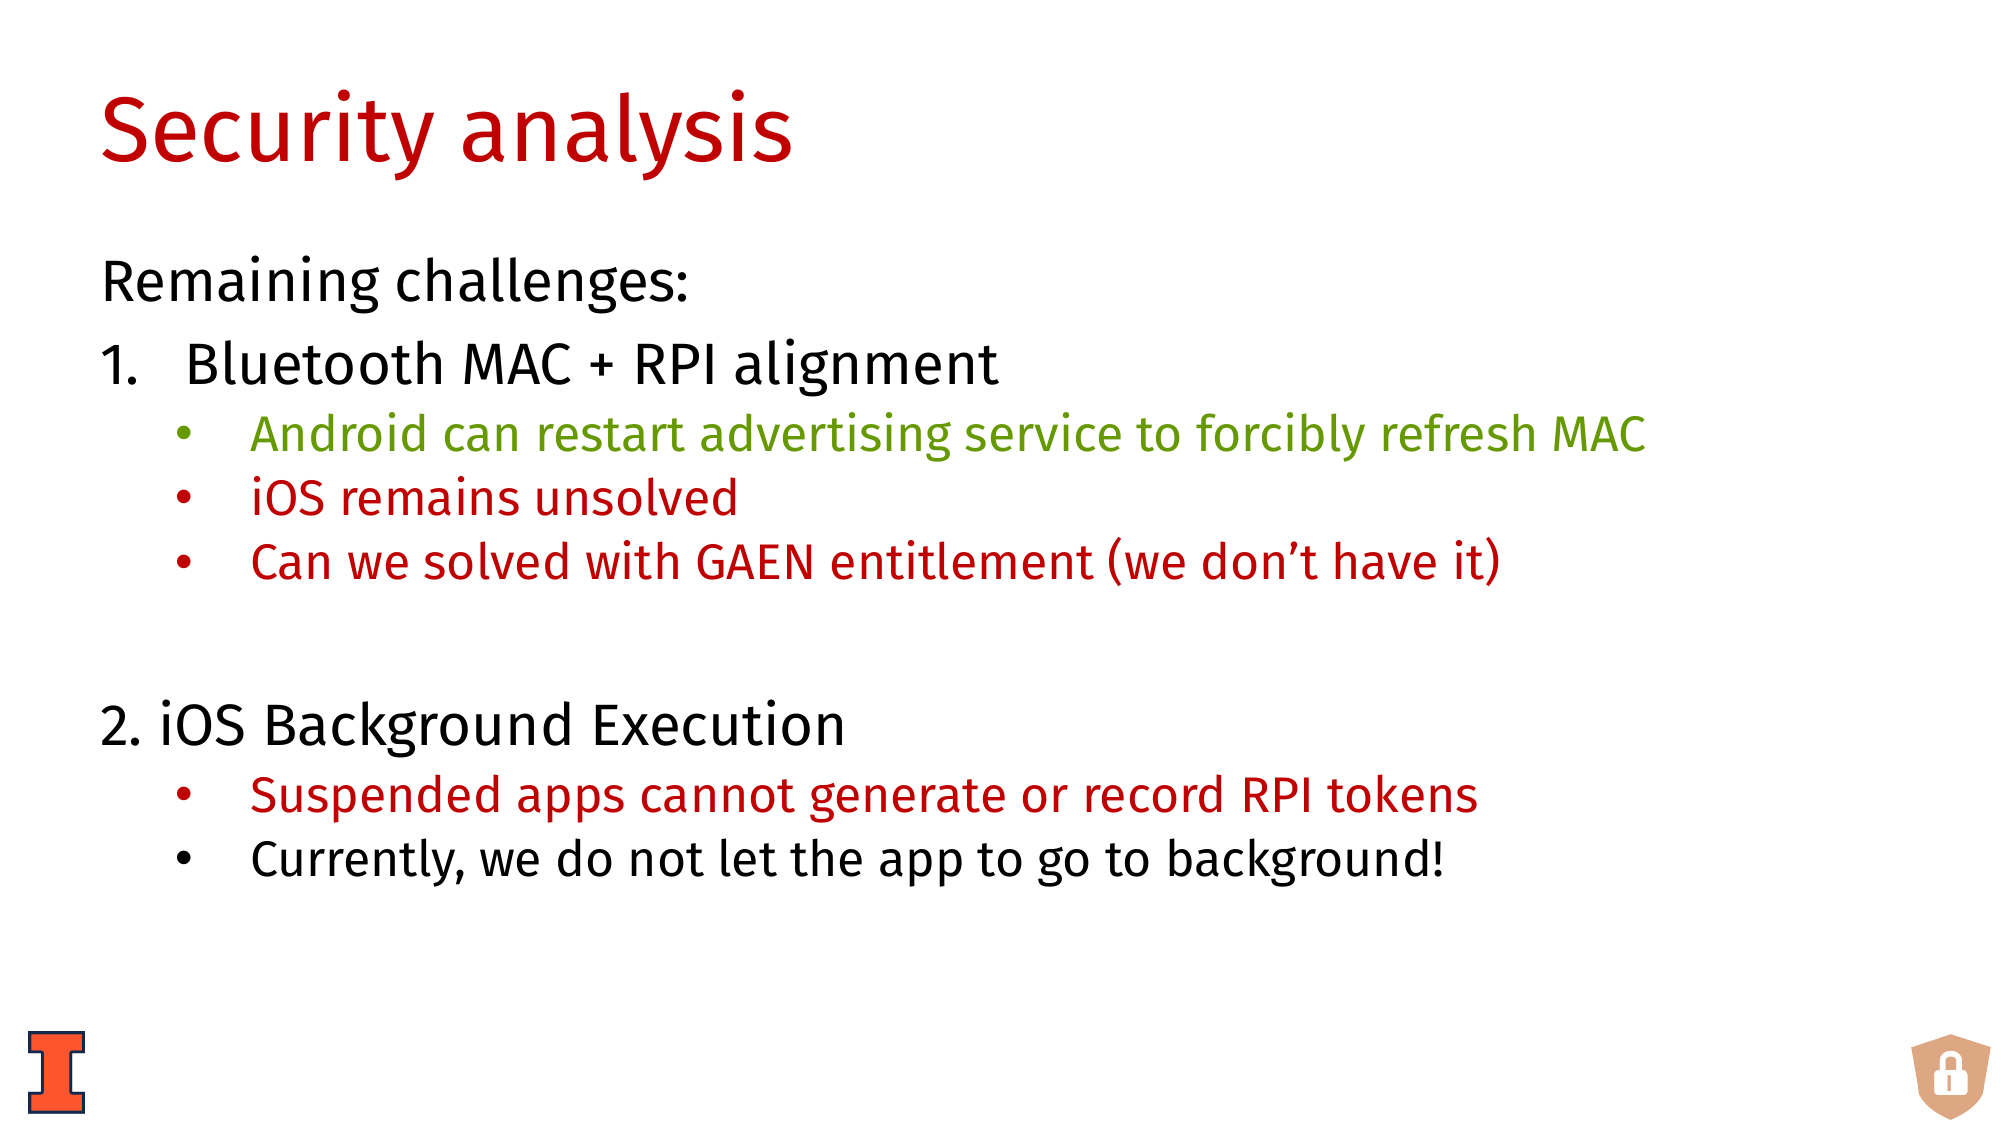

# Security analysis
Remaining challenges:
Bluetooth MAC + RPI alignment
Android can restart advertising service to forcibly refresh MAC
iOS remains unsolved
Can we solved with GAEN entitlement (we don’t have it)

2. iOS Background Execution
Suspended apps cannot generate or record RPI tokens
Currently, we do not let the app to go to background!